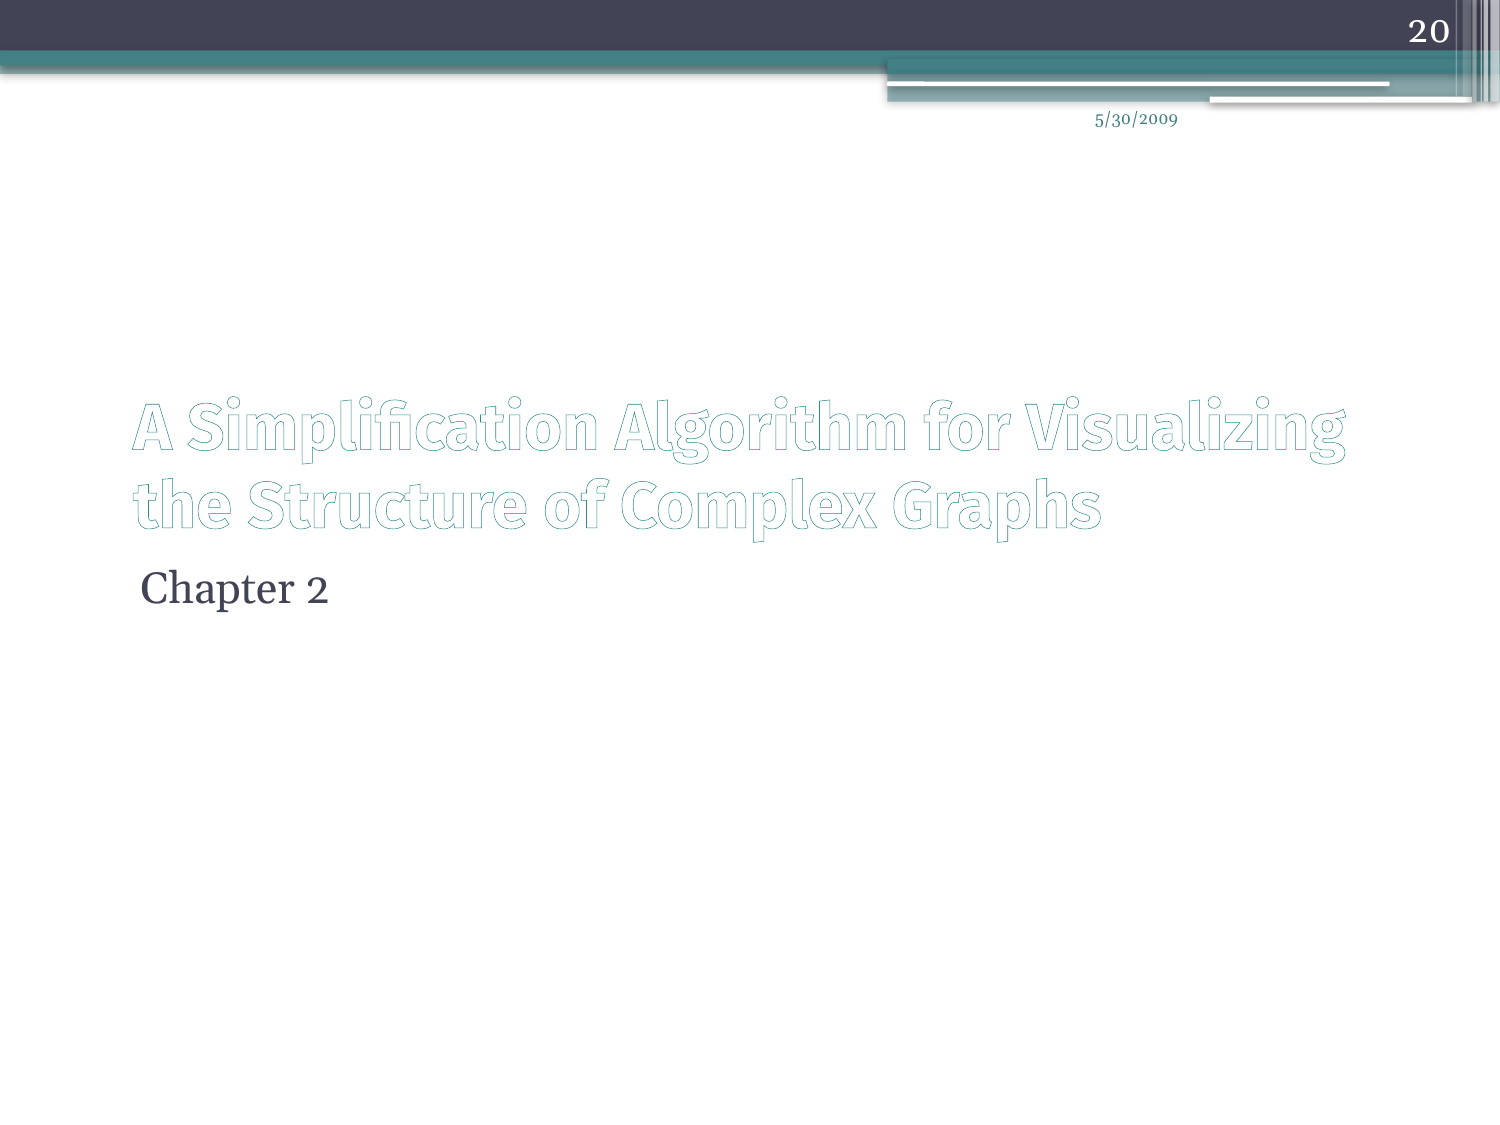

20
5/30/2009
# A Simplification Algorithm for Visualizing the Structure of Complex Graphs
Chapter 2